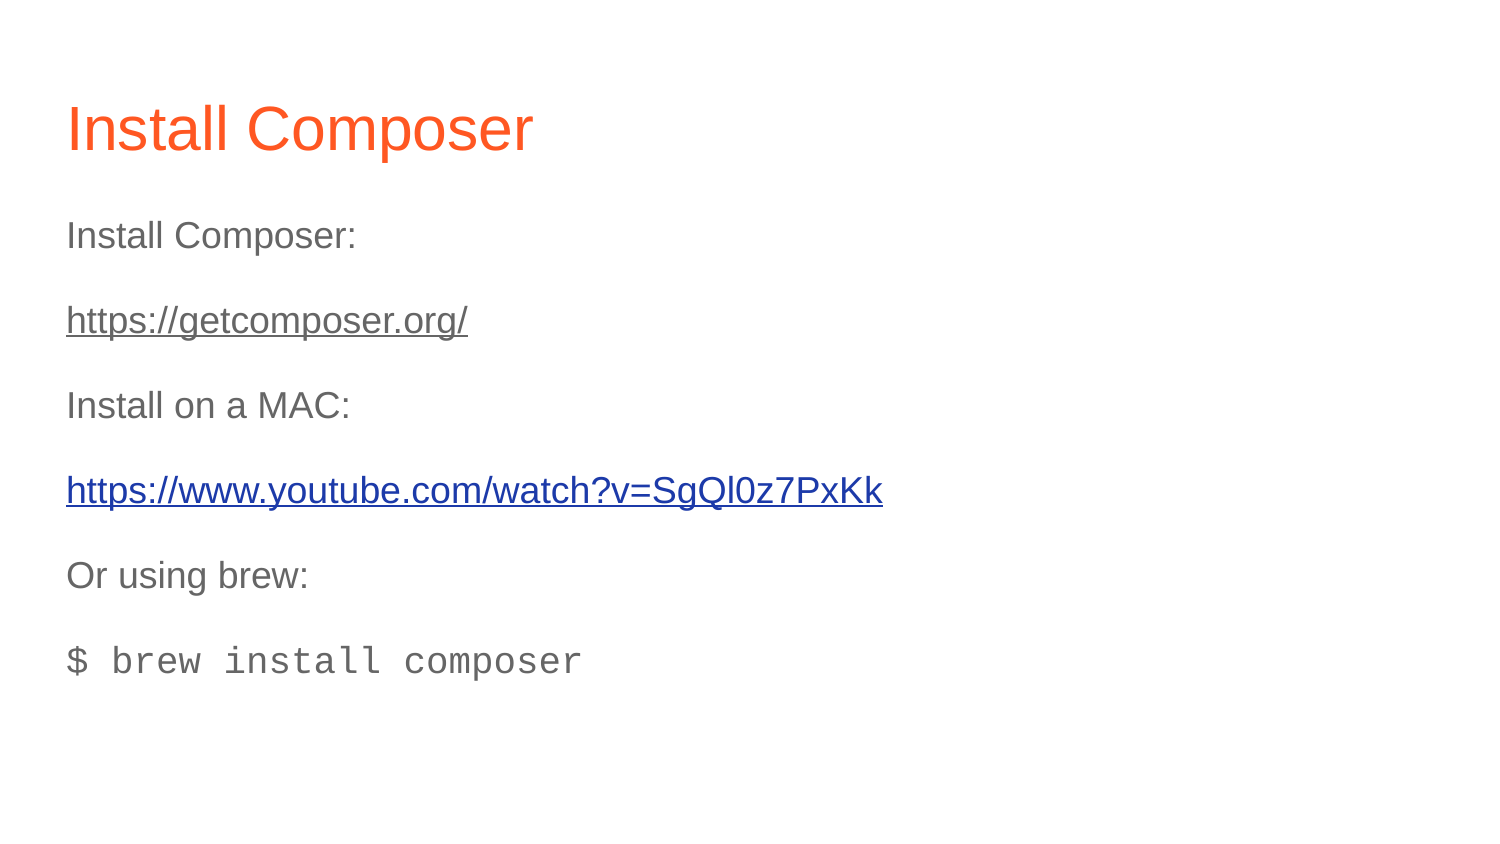

# Install Composer
Install Composer:
https://getcomposer.org/
Install on a MAC:
https://www.youtube.com/watch?v=SgQl0z7PxKk
Or using brew:
$ brew install composer